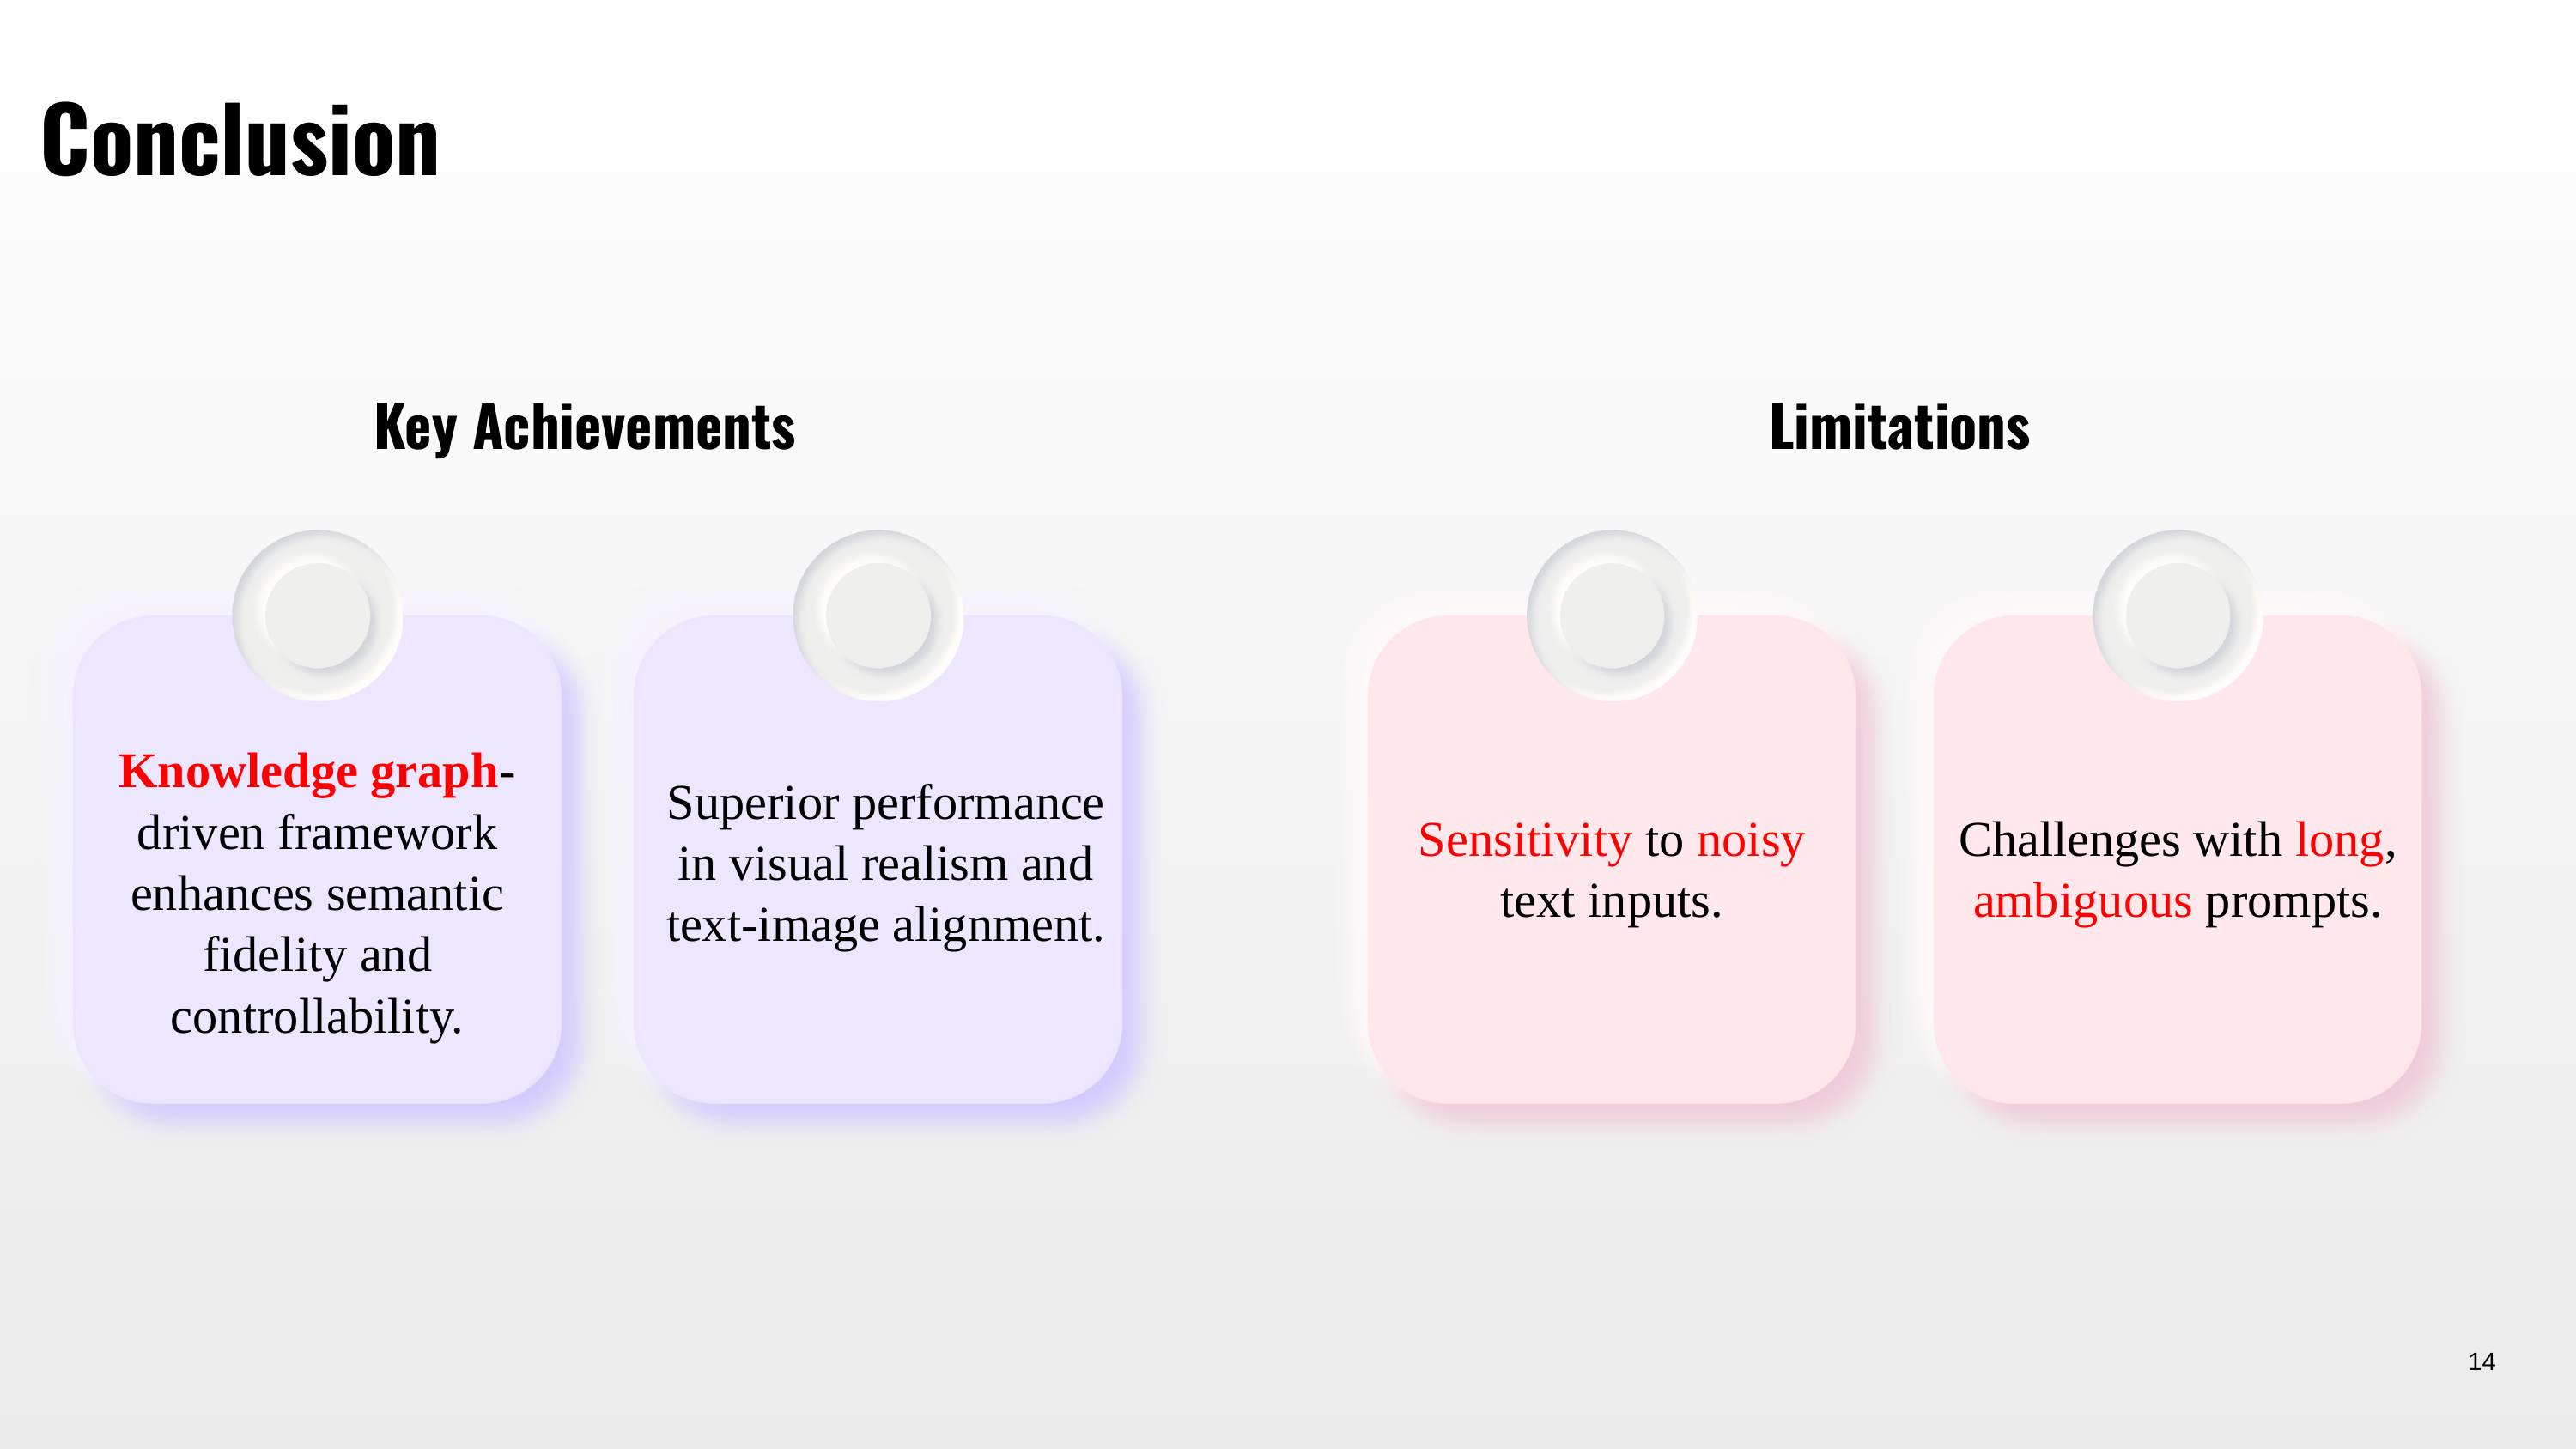

Conclusion
Key Achievements
Limitations

Knowledge graph-driven framework enhances semantic fidelity and controllability.
Superior performance in visual realism and text-image alignment.
Sensitivity to noisy text inputs.
Challenges with long, ambiguous prompts.
14